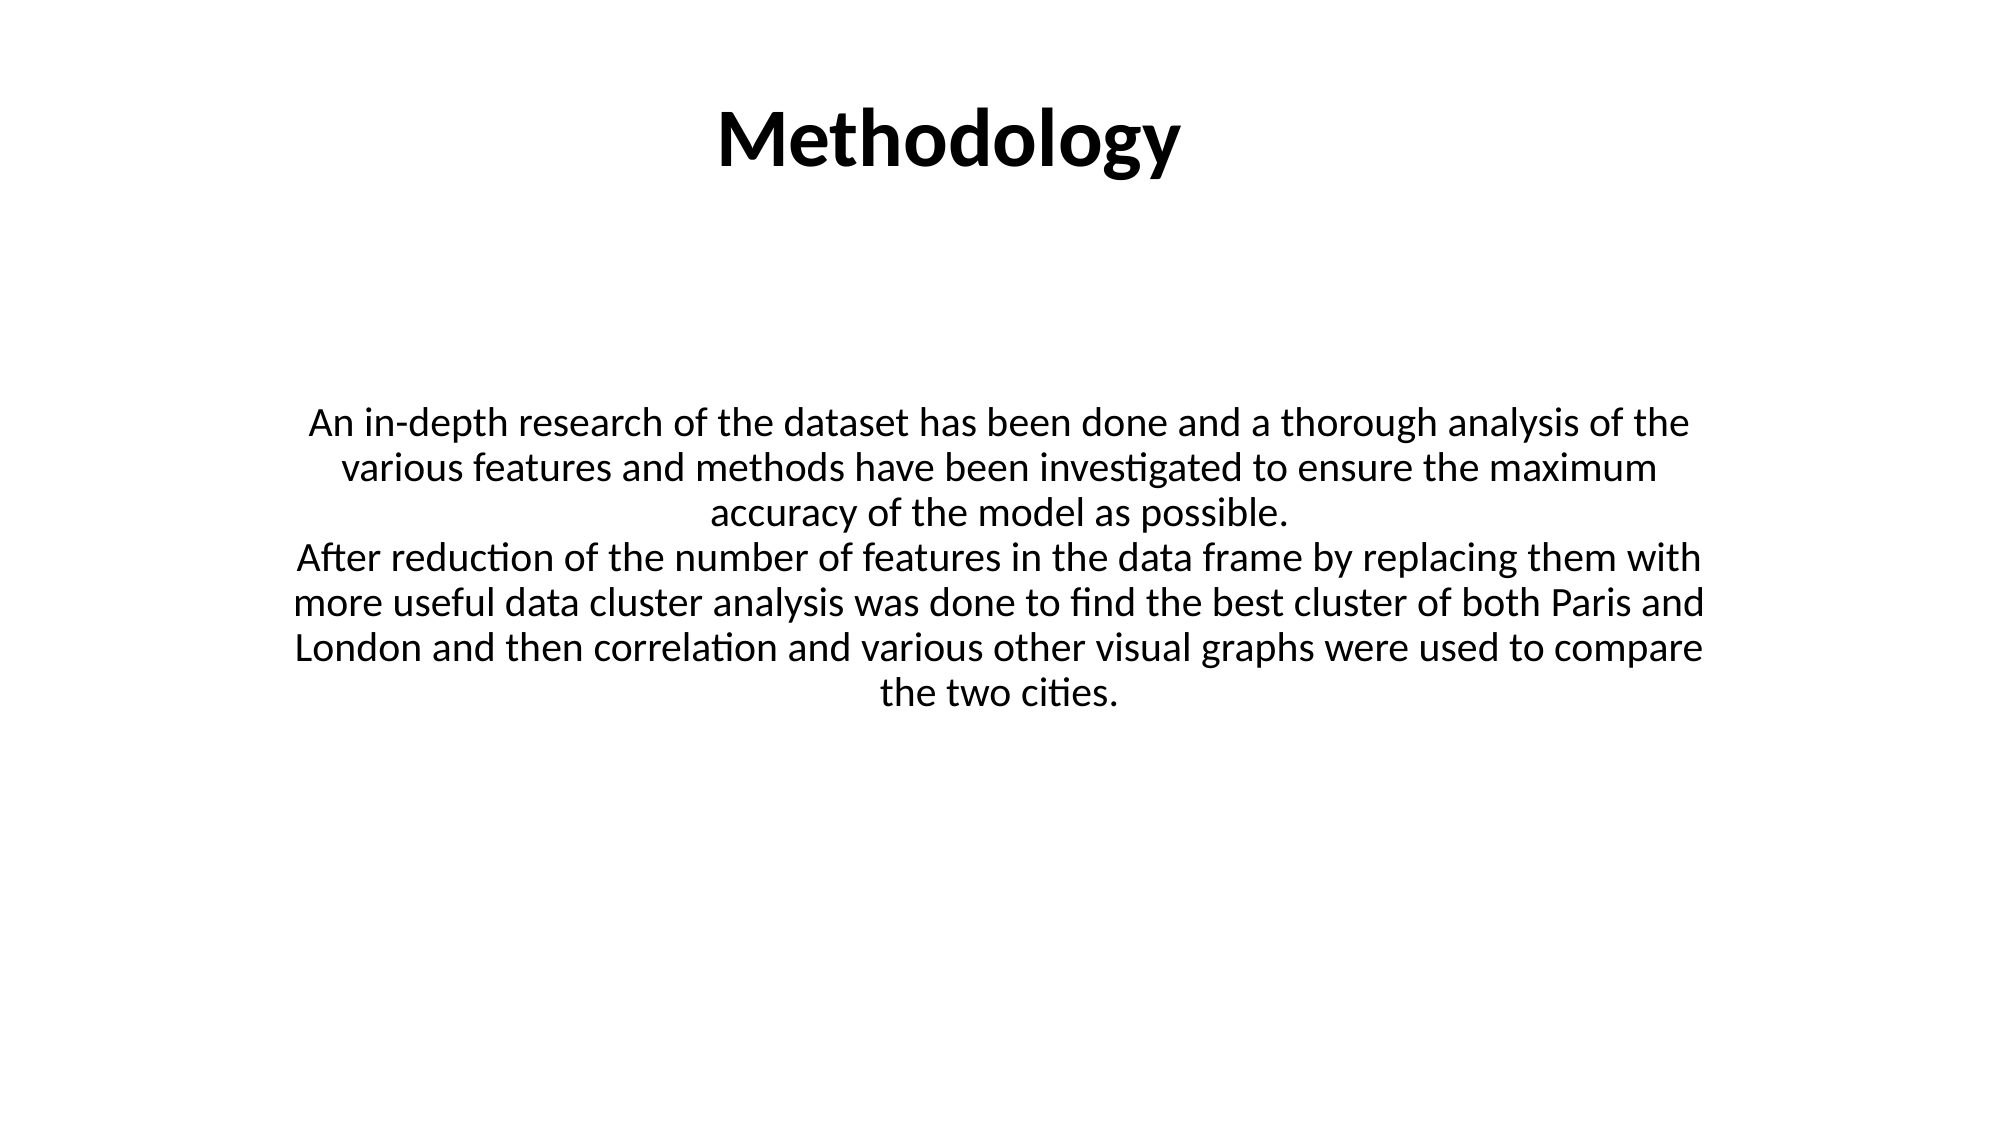

Methodology
# An in-depth research of the dataset has been done and a thorough analysis of the various features and methods have been investigated to ensure the maximum accuracy of the model as possible. After reduction of the number of features in the data frame by replacing them with more useful data cluster analysis was done to find the best cluster of both Paris and London and then correlation and various other visual graphs were used to compare the two cities.